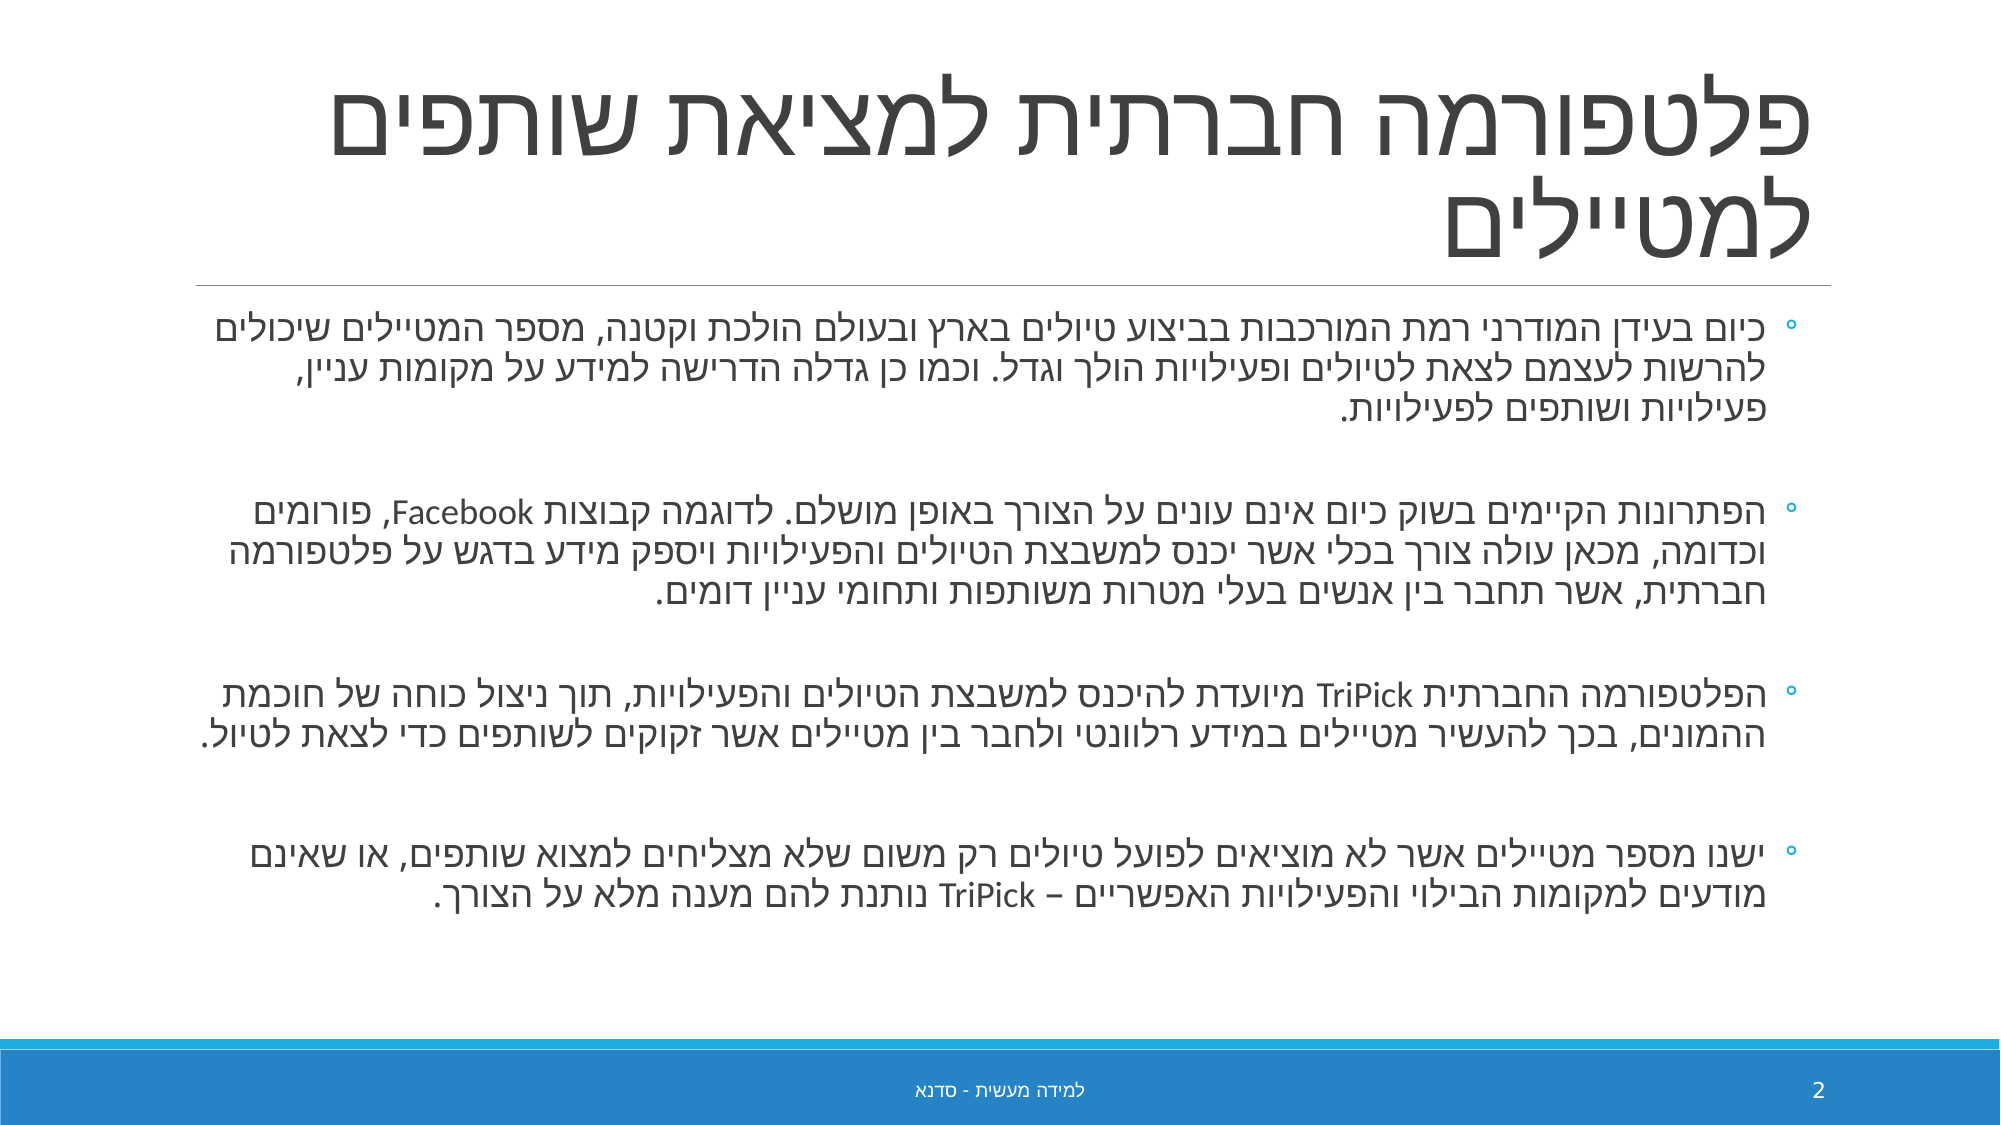

# פלטפורמה חברתית למציאת שותפים למטיילים
כיום בעידן המודרני רמת המורכבות בביצוע טיולים בארץ ובעולם הולכת וקטנה, מספר המטיילים שיכולים להרשות לעצמם לצאת לטיולים ופעילויות הולך וגדל. וכמו כן גדלה הדרישה למידע על מקומות עניין, פעילויות ושותפים לפעילויות.

הפתרונות הקיימים בשוק כיום אינם עונים על הצורך באופן מושלם. לדוגמה קבוצות Facebook, פורומים וכדומה, מכאן עולה צורך בכלי אשר יכנס למשבצת הטיולים והפעילויות ויספק מידע בדגש על פלטפורמה חברתית, אשר תחבר בין אנשים בעלי מטרות משותפות ותחומי עניין דומים.

הפלטפורמה החברתית TriPick מיועדת להיכנס למשבצת הטיולים והפעילויות, תוך ניצול כוחה של חוכמת ההמונים, בכך להעשיר מטיילים במידע רלוונטי ולחבר בין מטיילים אשר זקוקים לשותפים כדי לצאת לטיול.

ישנו מספר מטיילים אשר לא מוציאים לפועל טיולים רק משום שלא מצליחים למצוא שותפים, או שאינם מודעים למקומות הבילוי והפעילויות האפשריים – TriPick נותנת להם מענה מלא על הצורך.

למידה מעשית - סדנא
2